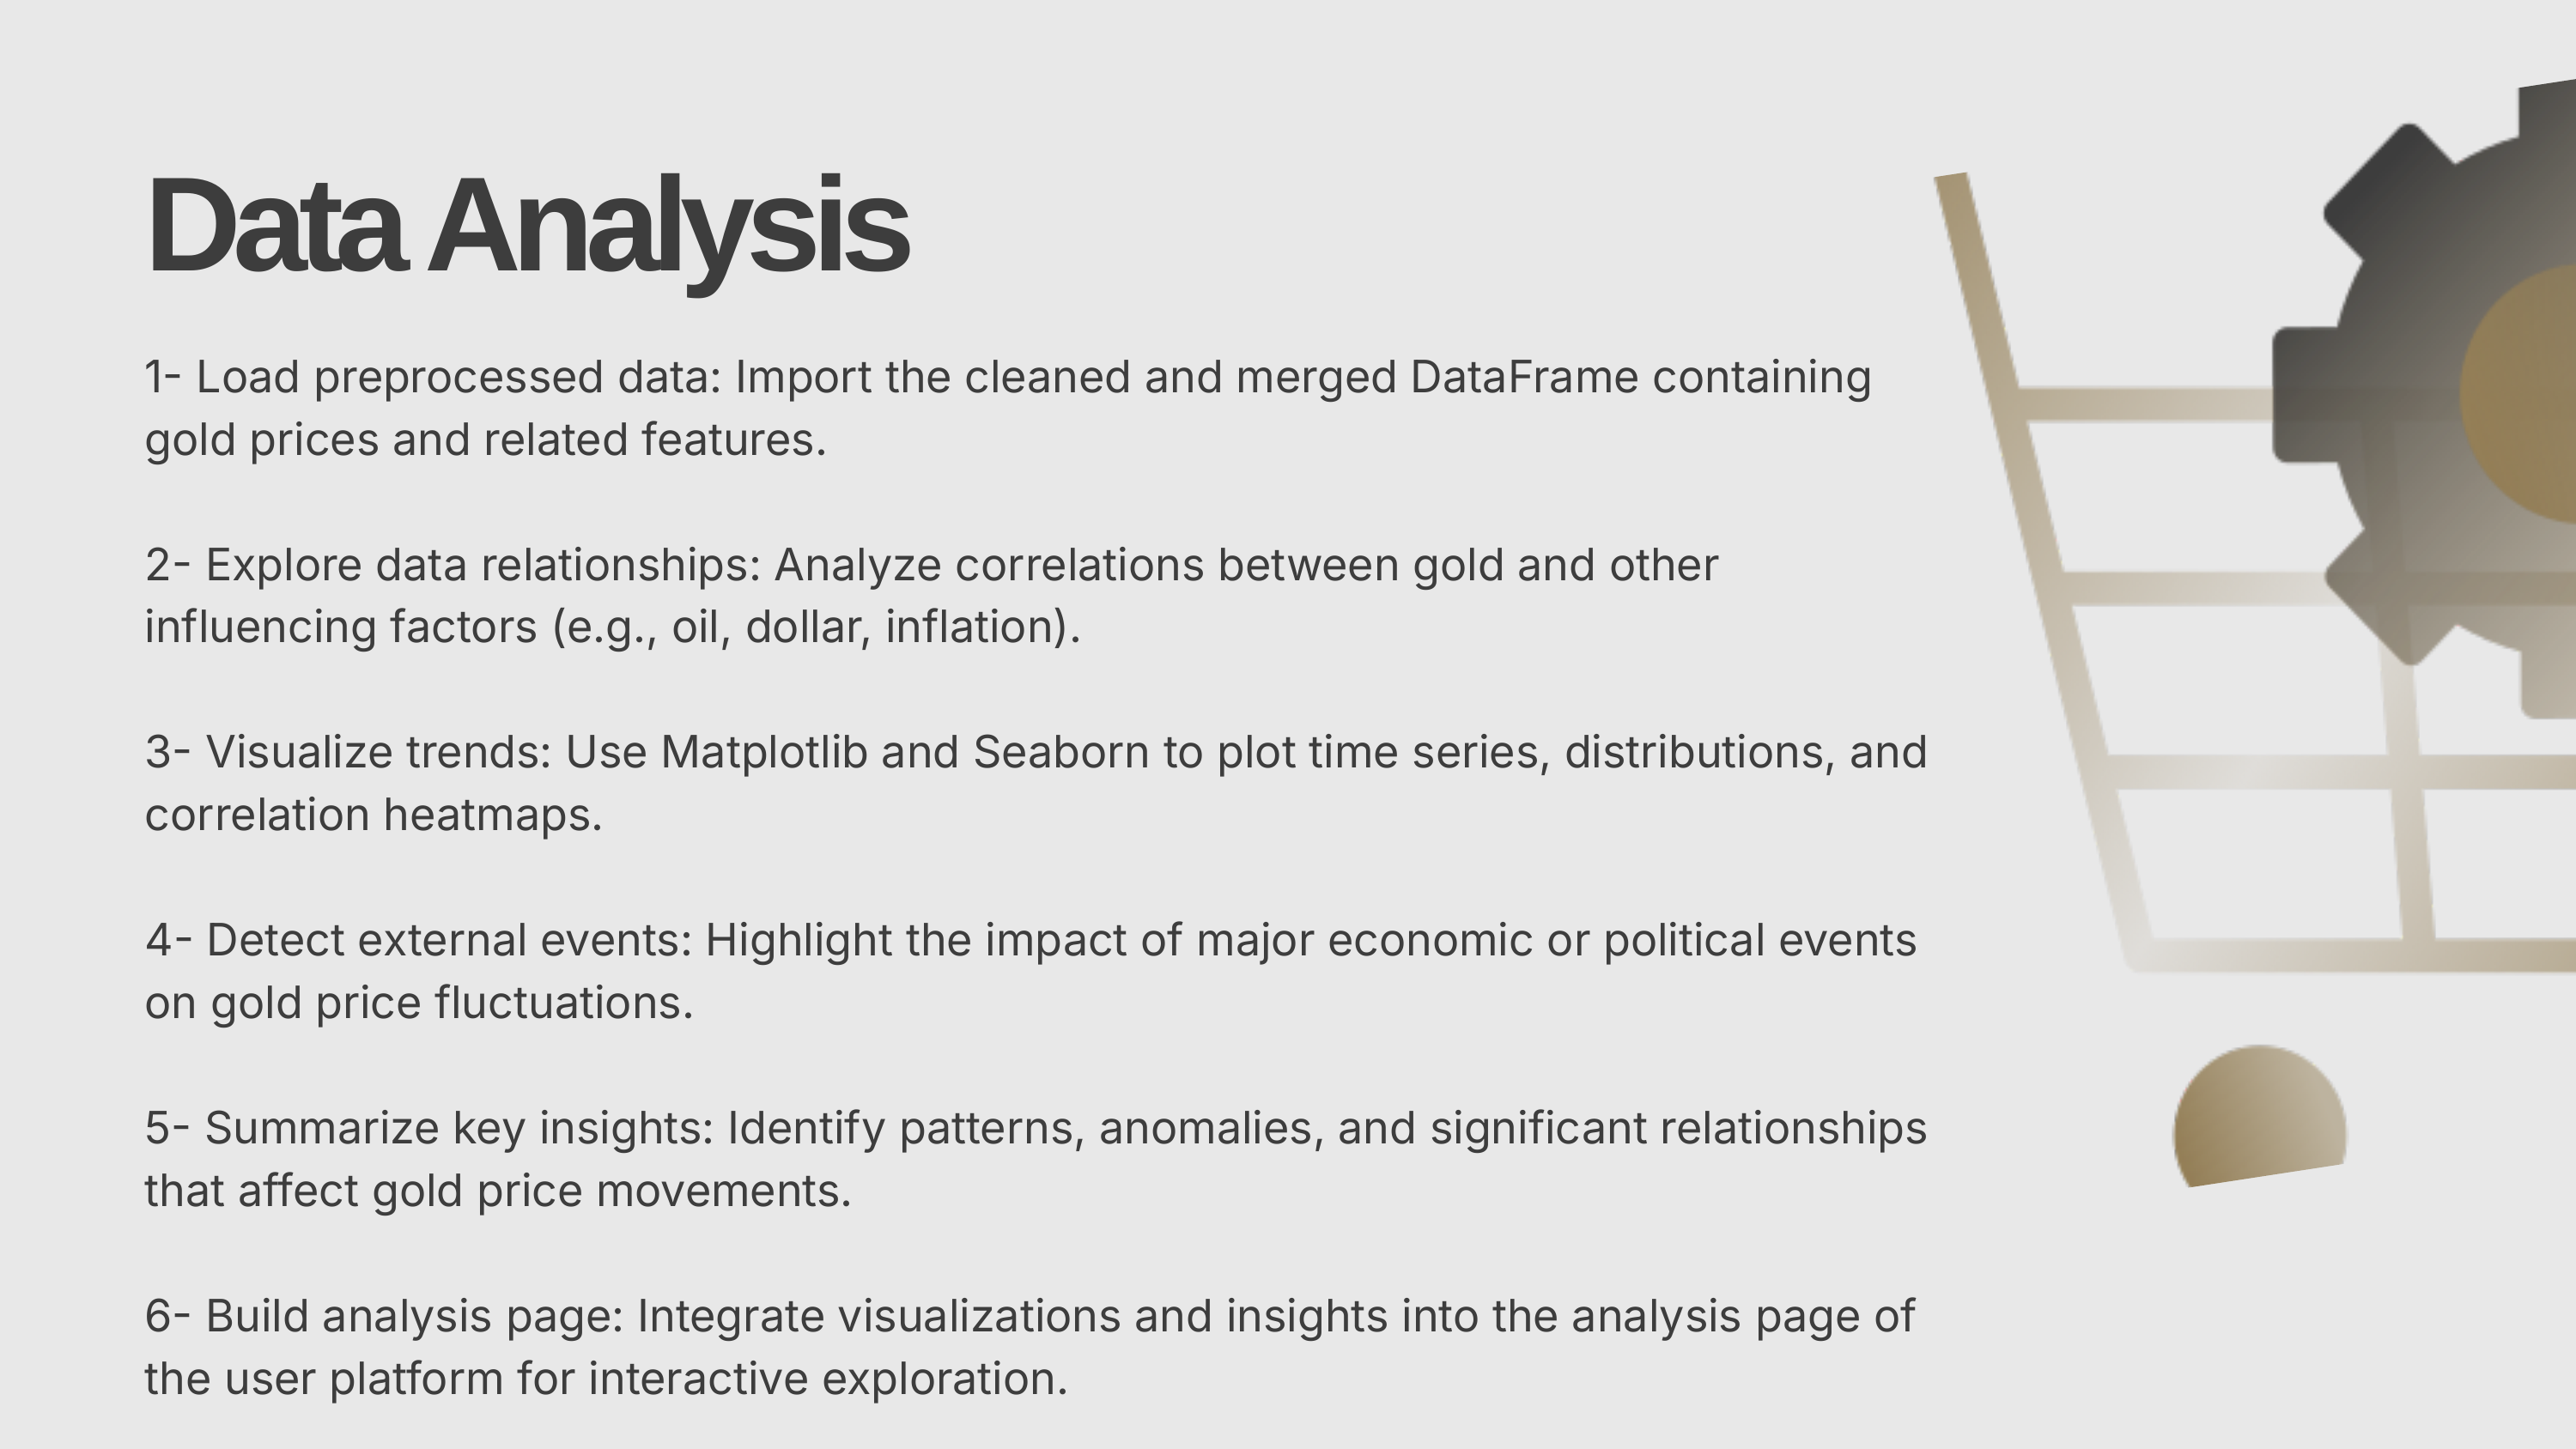

Data Analysis
1- Load preprocessed data: Import the cleaned and merged DataFrame containing gold prices and related features.

2- Explore data relationships: Analyze correlations between gold and other influencing factors (e.g., oil, dollar, inflation).

3- Visualize trends: Use Matplotlib and Seaborn to plot time series, distributions, and correlation heatmaps.

4- Detect external events: Highlight the impact of major economic or political events on gold price fluctuations.

5- Summarize key insights: Identify patterns, anomalies, and significant relationships that affect gold price movements.

6- Build analysis page: Integrate visualizations and insights into the analysis page of the user platform for interactive exploration.